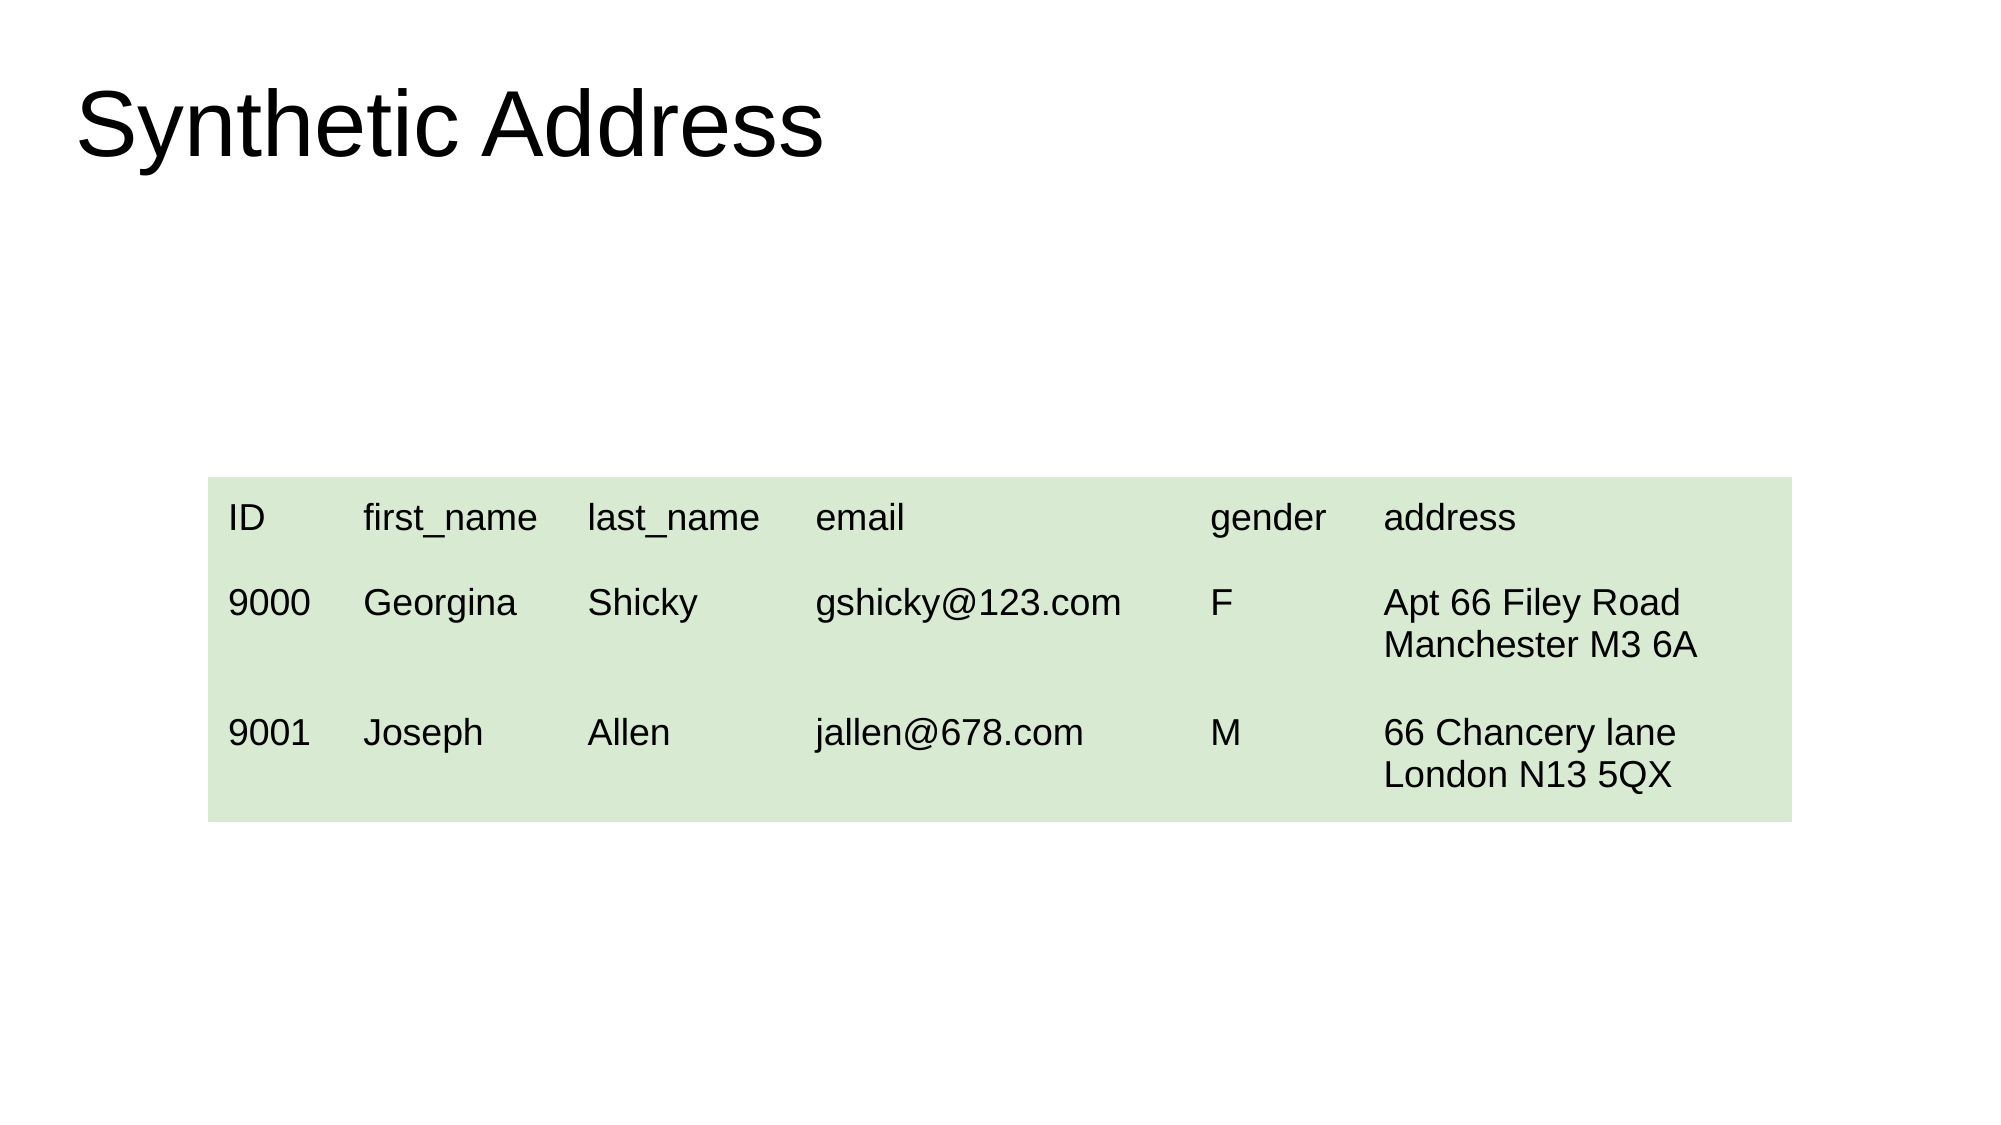

# Synthetic Address
| ID | first\_name | last\_name | email | gender | address |
| --- | --- | --- | --- | --- | --- |
| 9000 | Georgina | Shicky | gshicky@123.com | F | Apt 66 Filey Road Manchester M3 6A |
| 9001 | Joseph | Allen | jallen@678.com | M | 66 Chancery lane London N13 5QX |